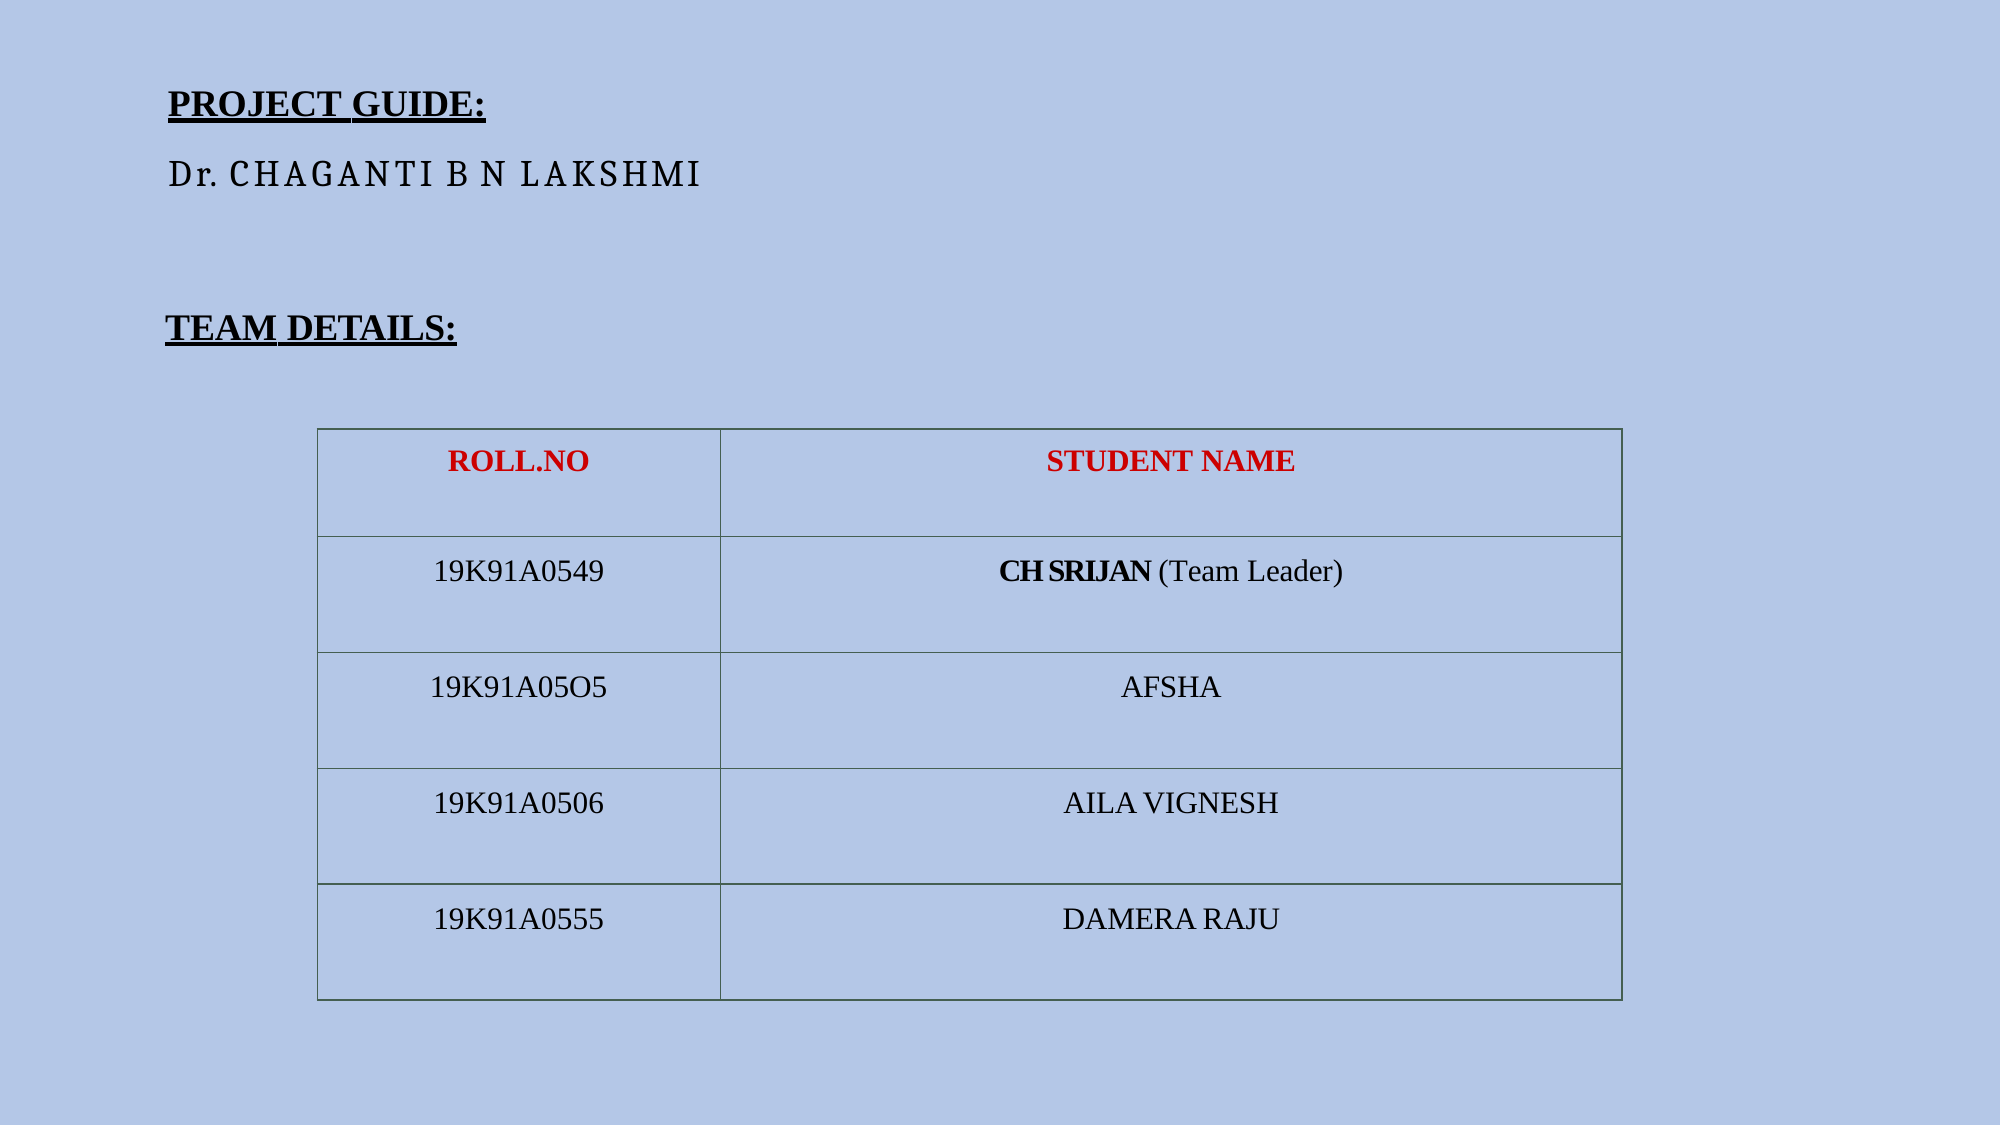

PROJECT GUIDE:
Dr. CHAGANTI B N LAKSHMI

TEAM DETAILS:
| ROLL.NO | STUDENT NAME |
| --- | --- |
| 19K91A0549 | CH SRIJAN (Team Leader) |
| 19K91A05O5 | AFSHA |
| 19K91A0506 | AILA VIGNESH |
| 19K91A0555 | DAMERA RAJU |